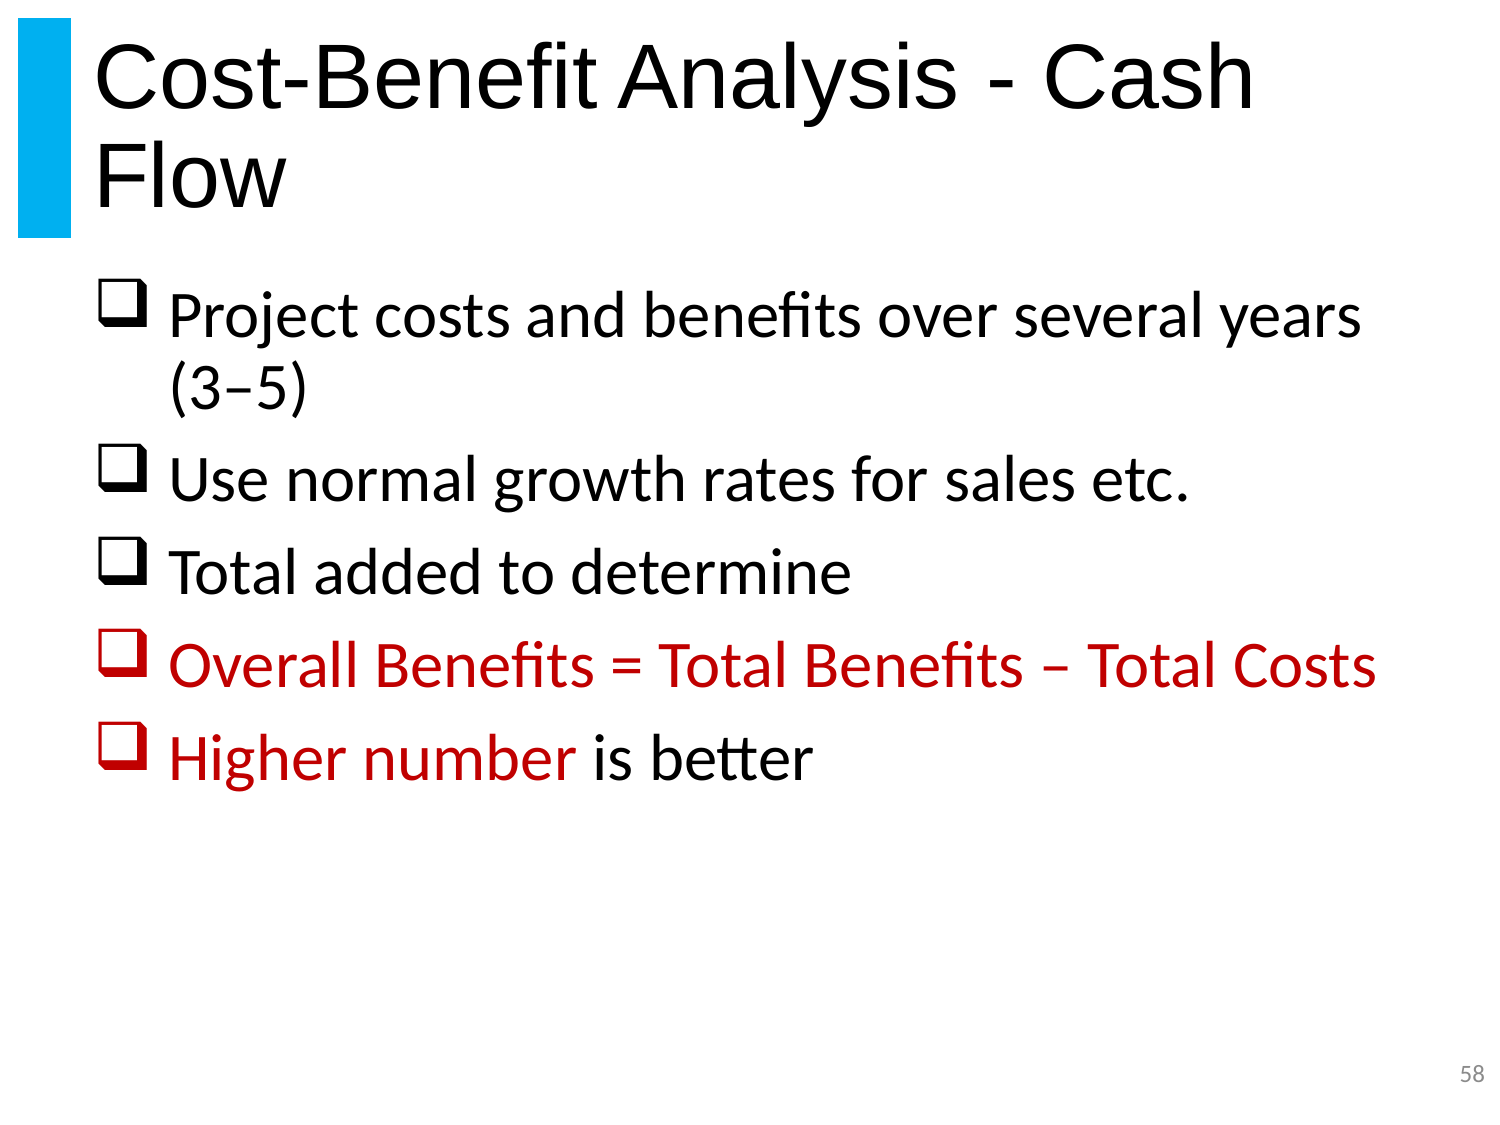

# Cost-Benefit Analysis - Cash Flow
Project costs and benefits over several years
(3–5)
Use normal growth rates for sales etc.
Total added to determine
Overall Benefits = Total Benefits – Total Costs
Higher number is better
58